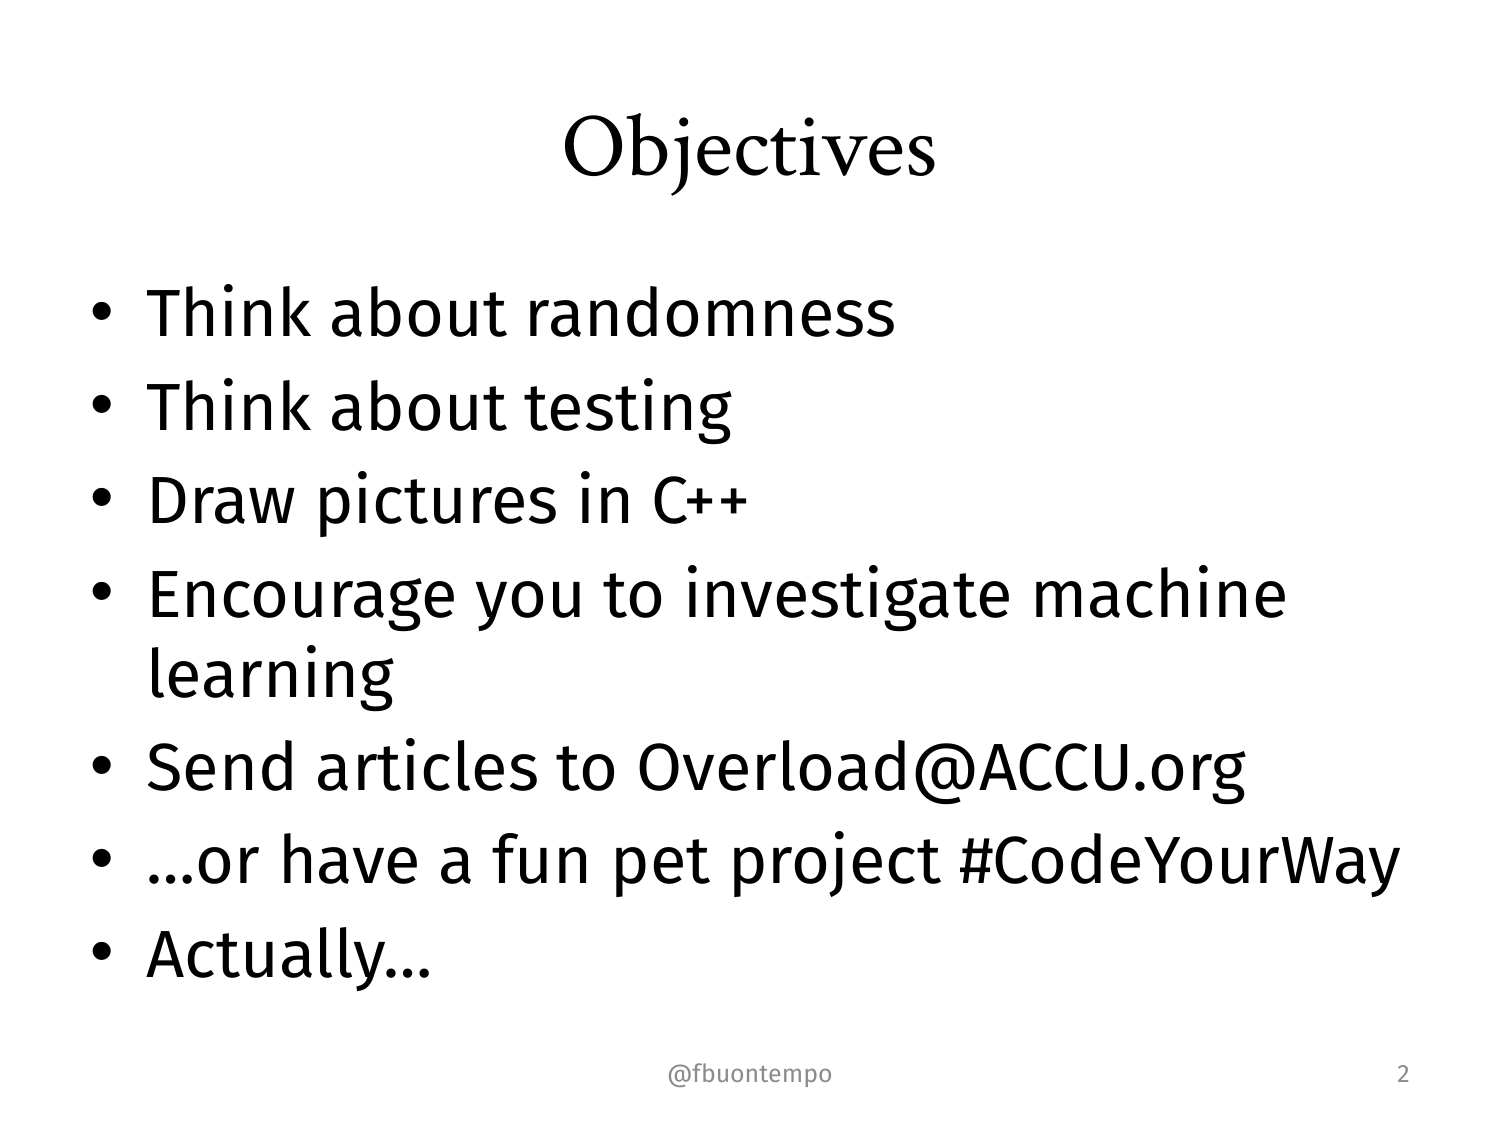

# Objectives
Think about randomness
Think about testing
Draw pictures in C++
Encourage you to investigate machine learning
Send articles to Overload@ACCU.org
…or have a fun pet project #CodeYourWay
Actually…
@fbuontempo
2